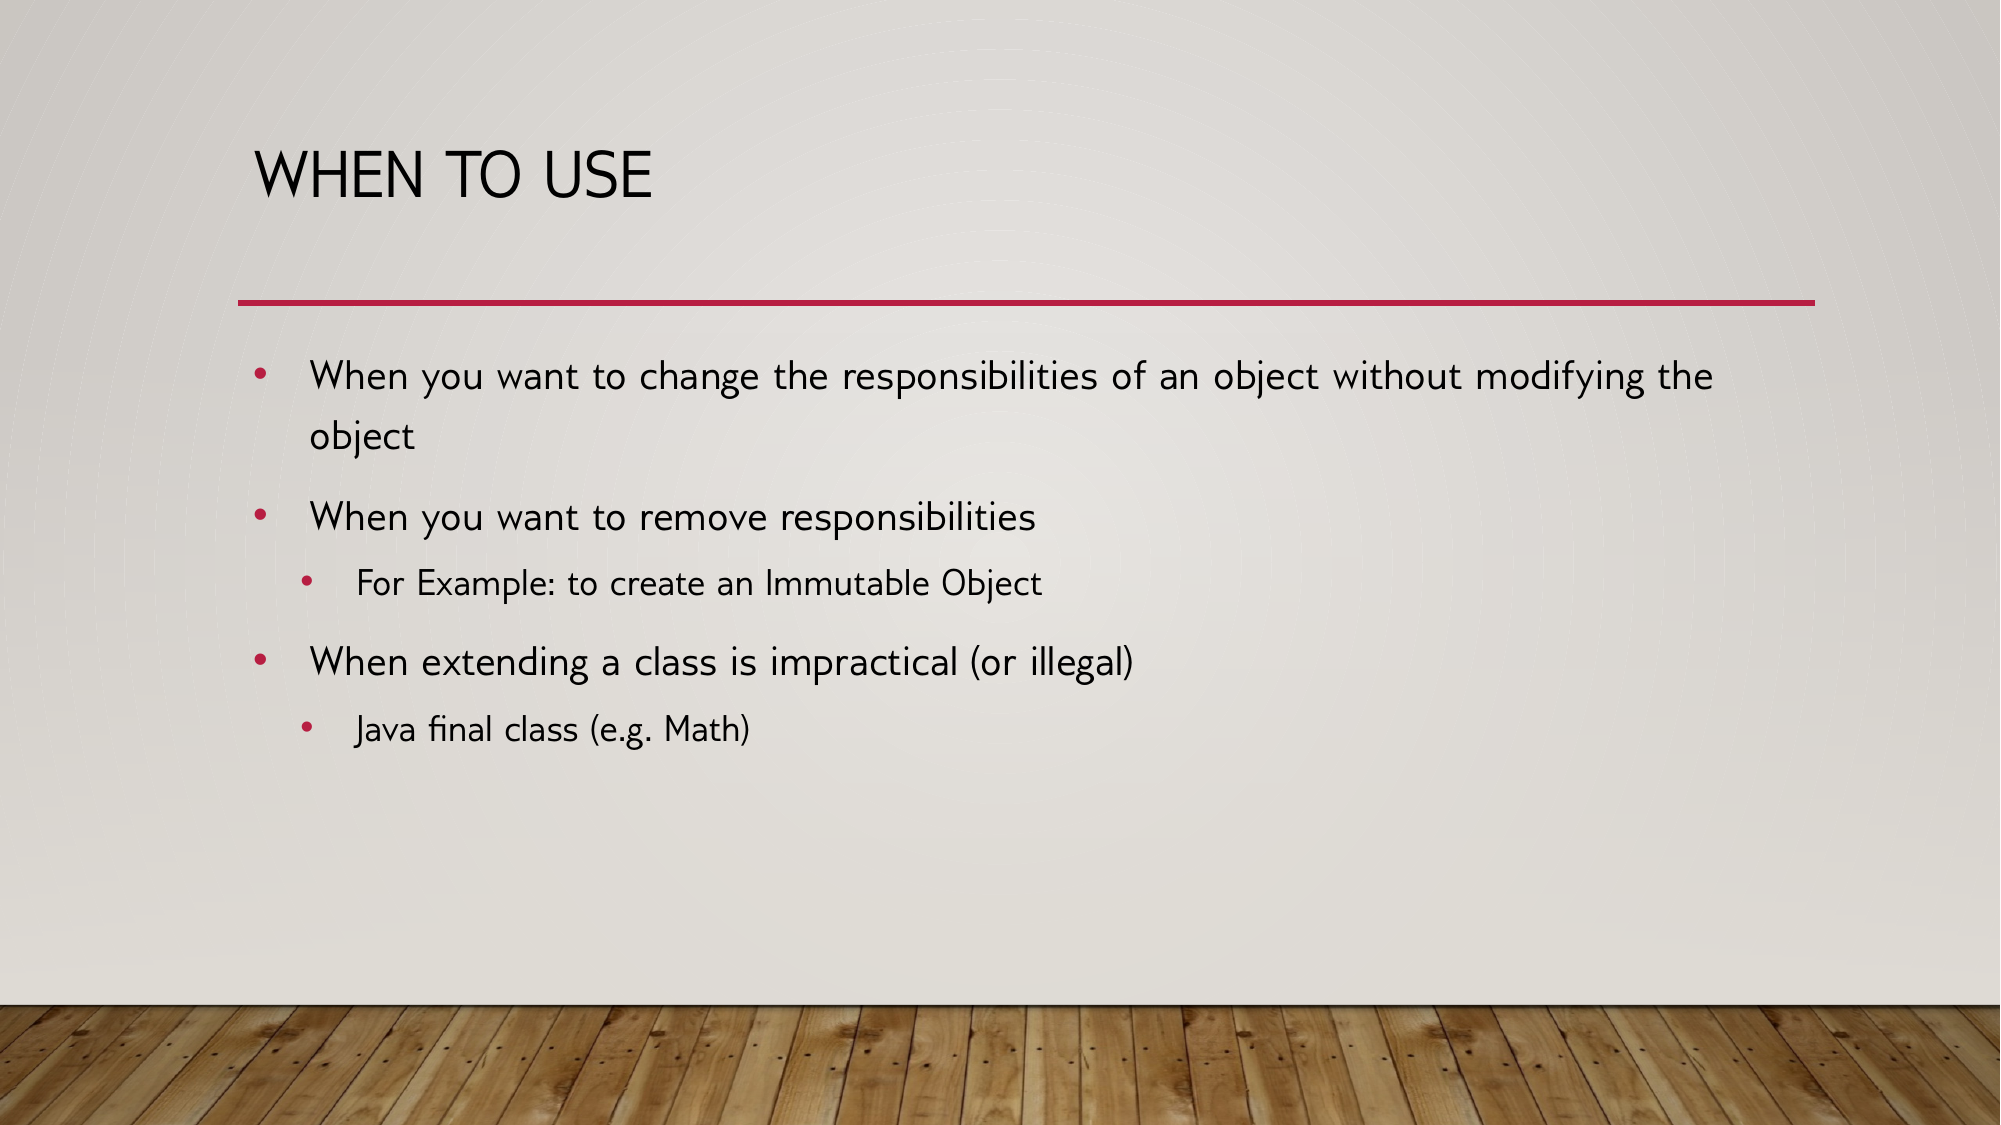

# When to use
When you want to change the responsibilities of an object without modifying the object
When you want to remove responsibilities
For Example: to create an Immutable Object
When extending a class is impractical (or illegal)
Java final class (e.g. Math)